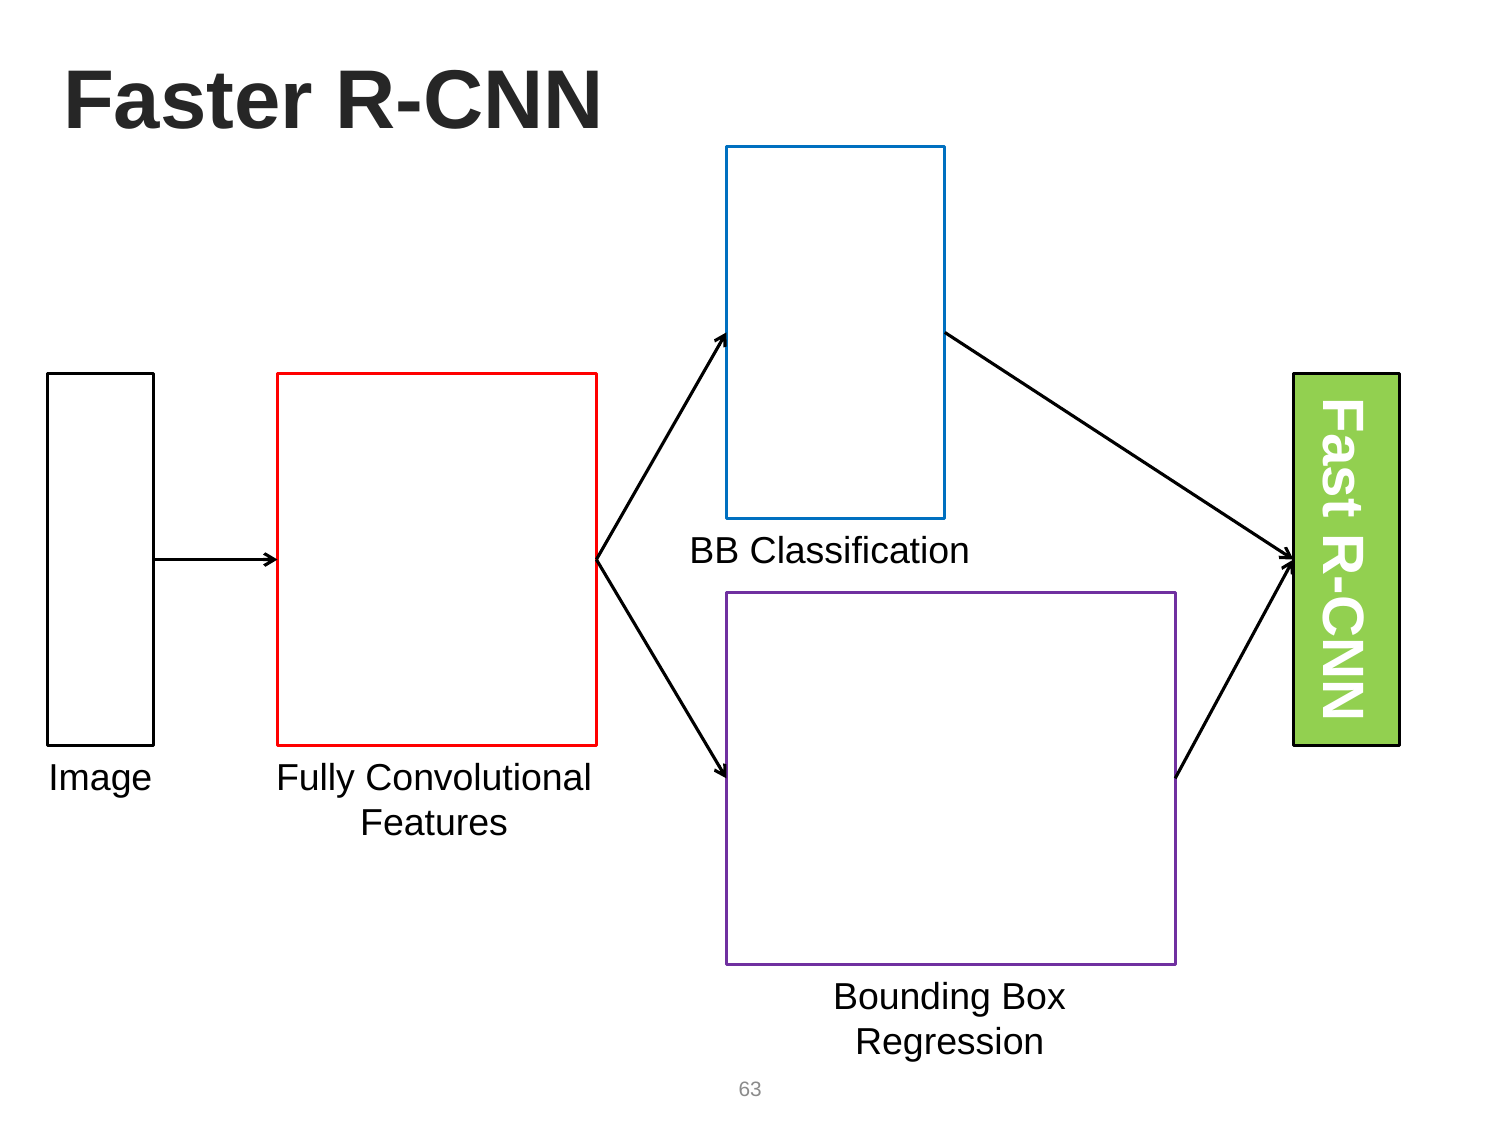

# Faster R-CNN

Fast R-CNN
BB Classification

Image
Fully Convolutional Features
Bounding Box Regression
63